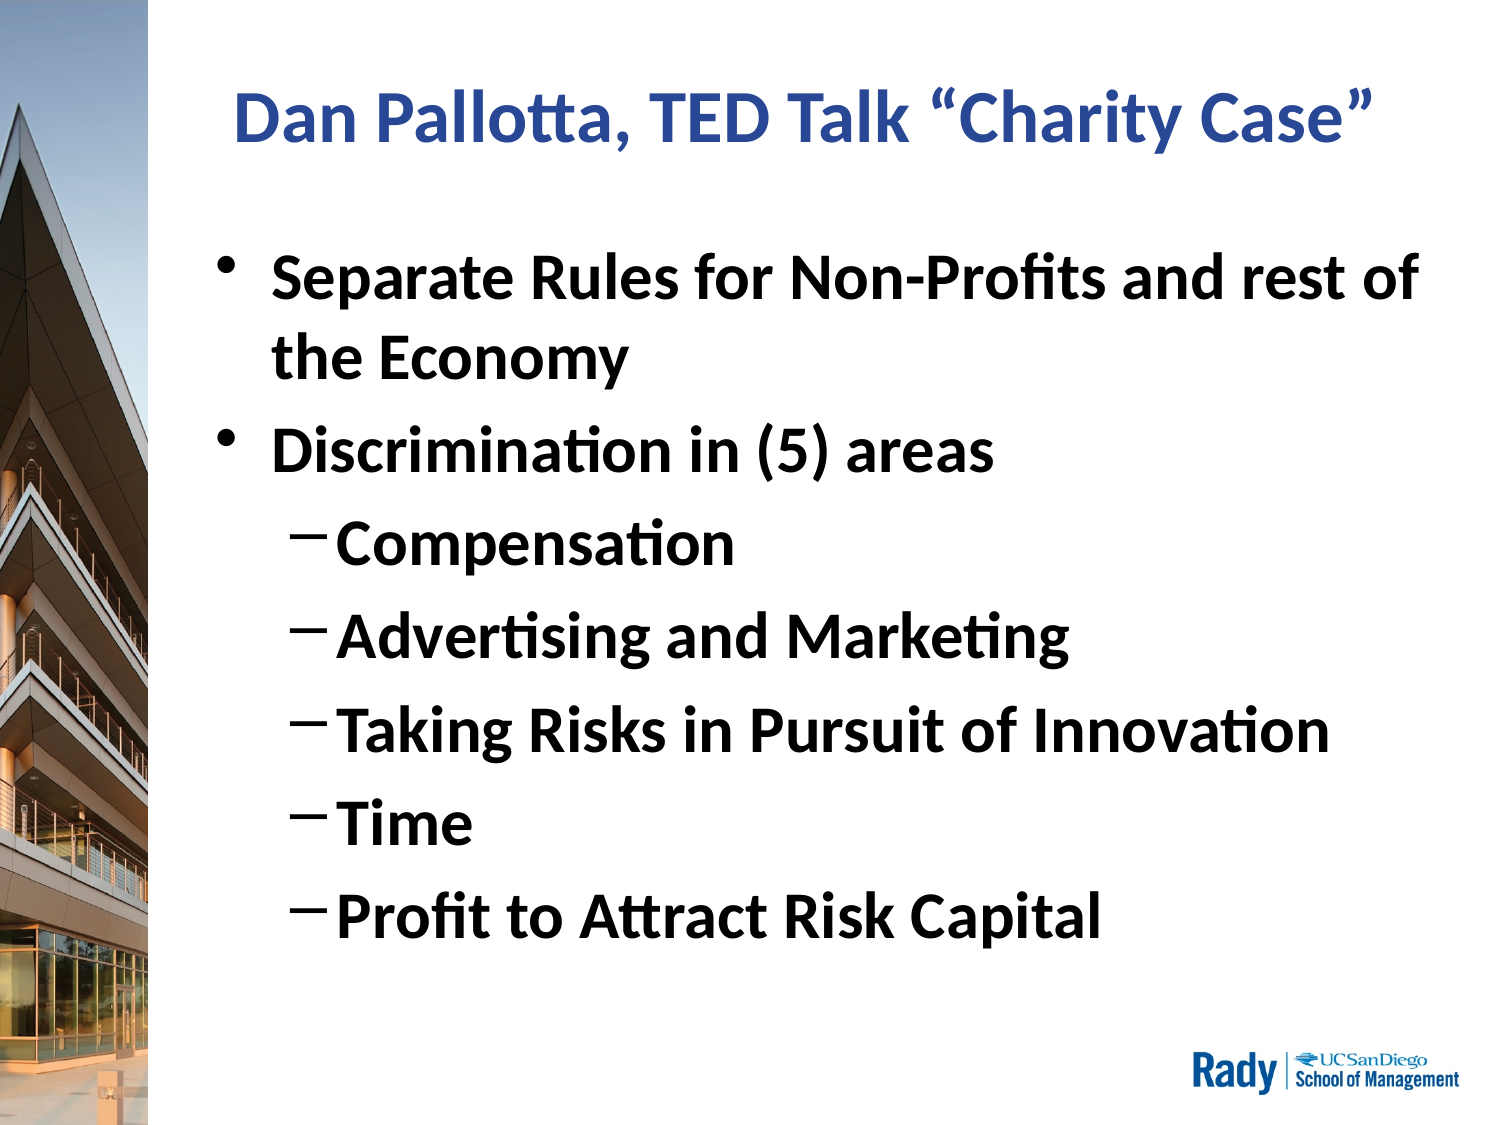

# Dan Pallotta, TED Talk “Charity Case”
Separate Rules for Non-Profits and rest of the Economy
Discrimination in (5) areas
Compensation
Advertising and Marketing
Taking Risks in Pursuit of Innovation
Time
Profit to Attract Risk Capital